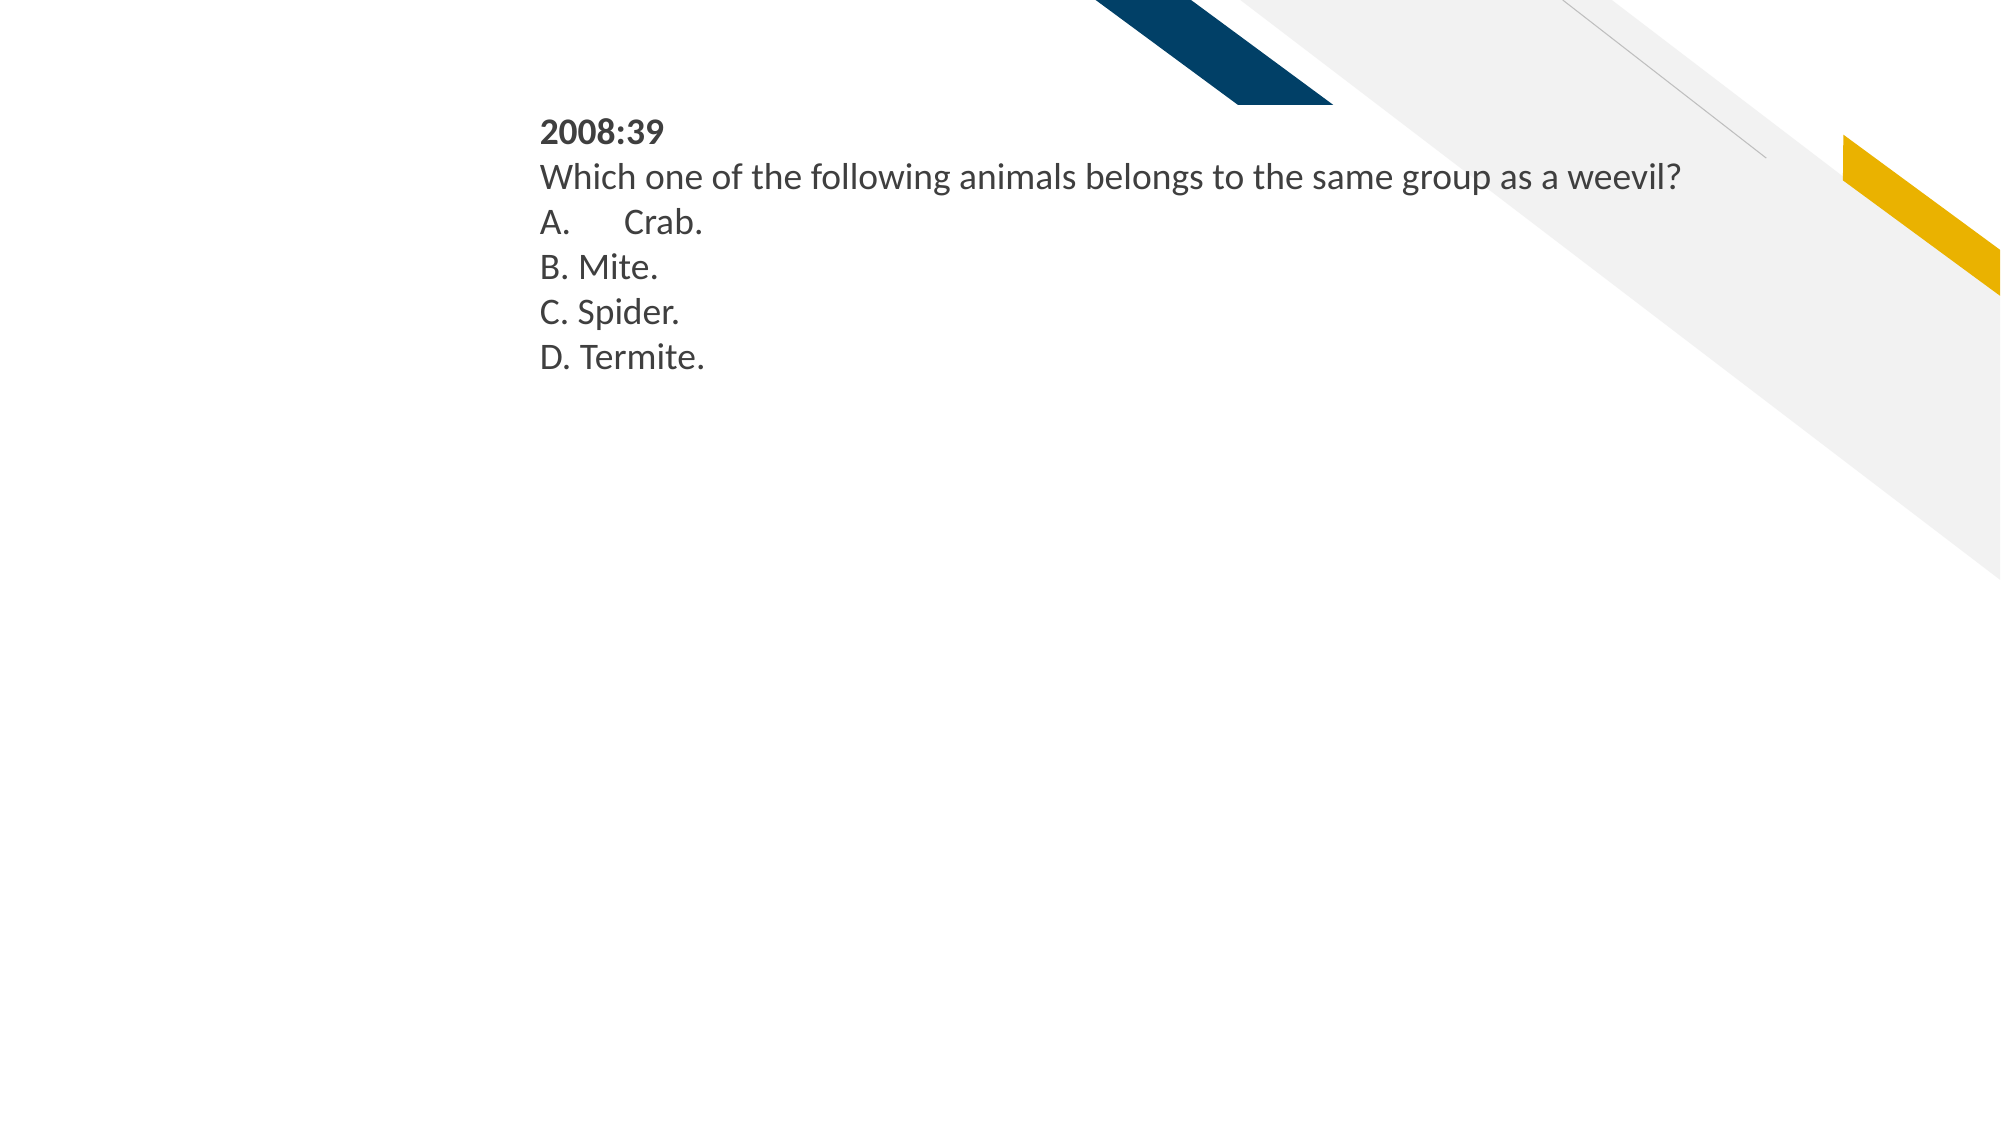

2008:39
Which one of the following animals belongs to the same group as a weevil?
Crab.
B. Mite.
C. Spider.
D. Termite.